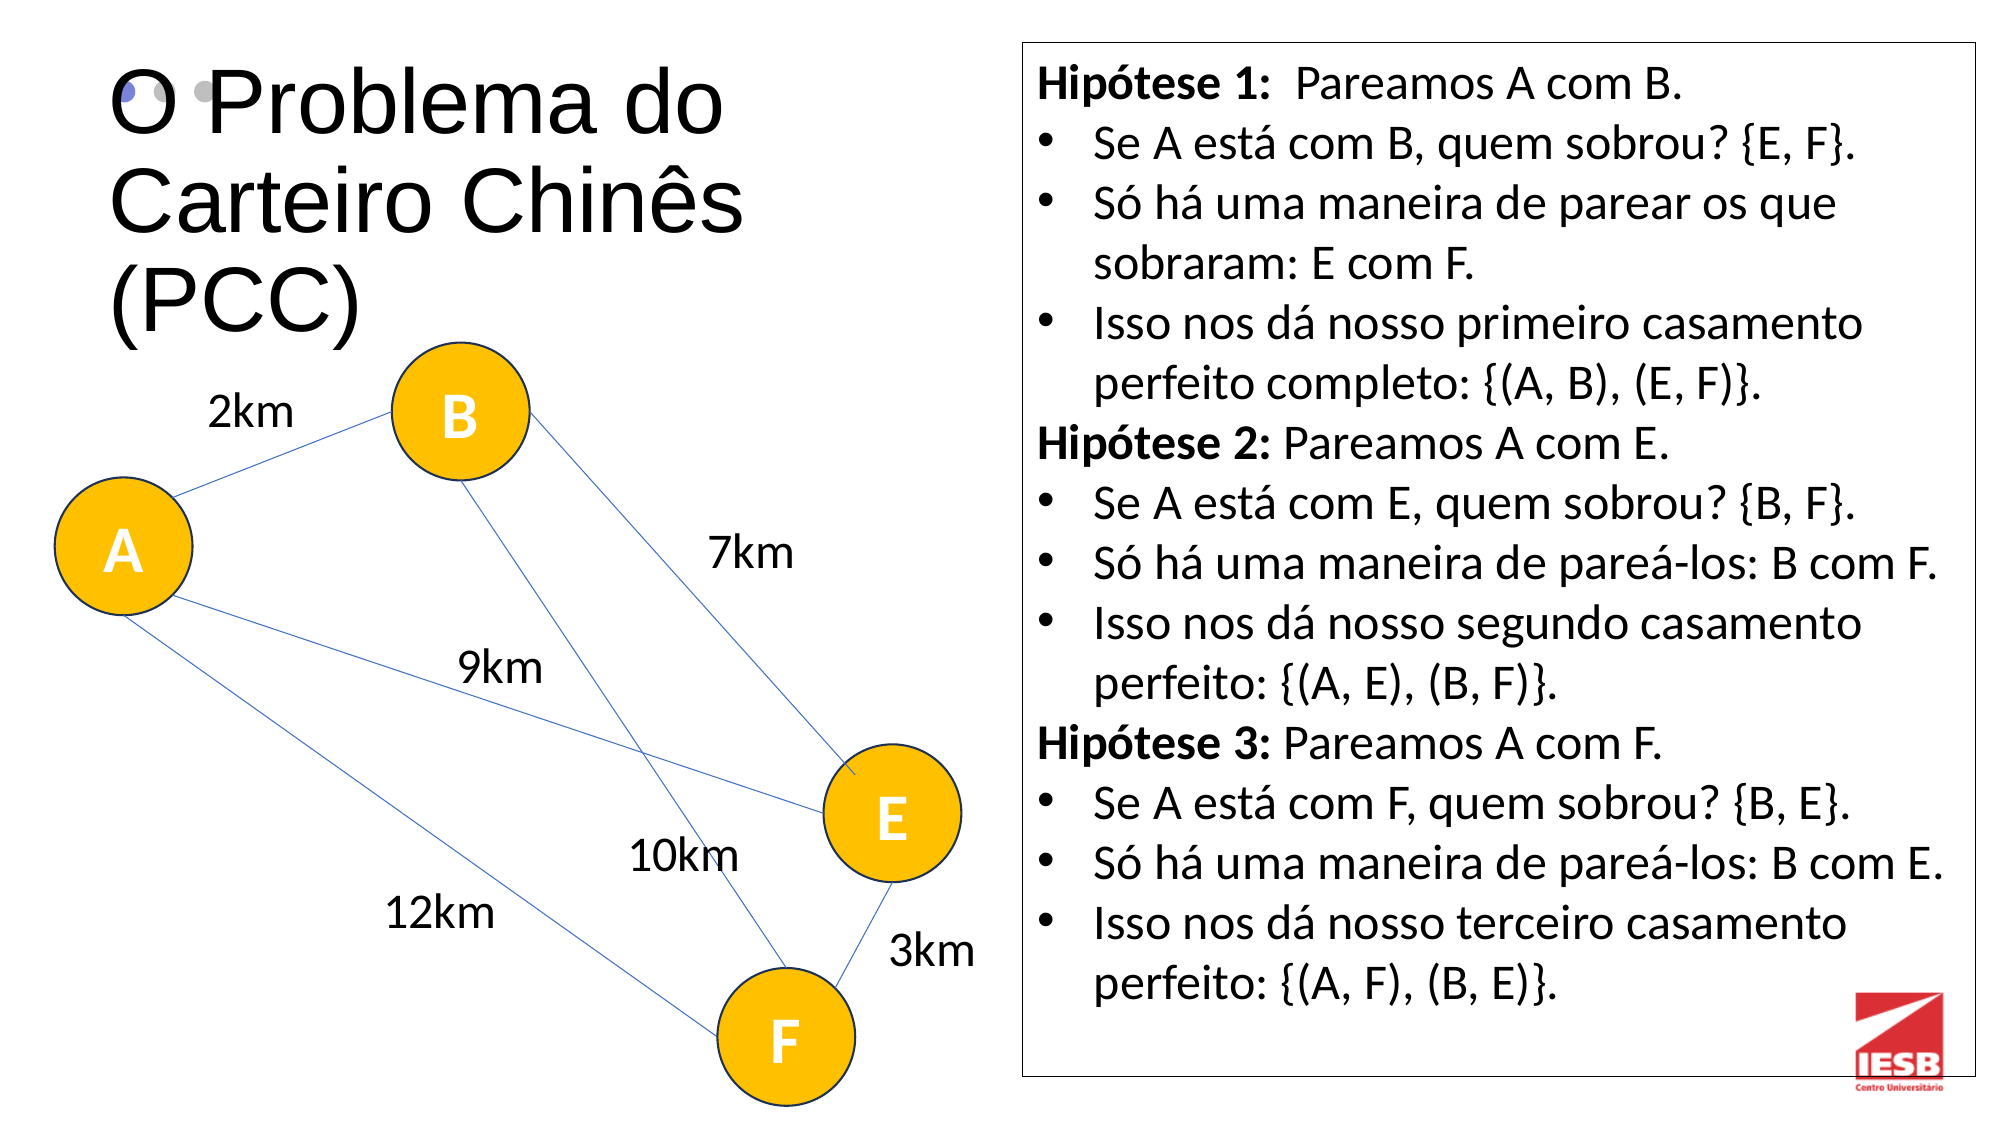

Hipótese 1:  Pareamos A com B.
Se A está com B, quem sobrou? {E, F}.
Só há uma maneira de parear os que sobraram: E com F.
Isso nos dá nosso primeiro casamento perfeito completo: {(A, B), (E, F)}.
Hipótese 2: Pareamos A com E.
Se A está com E, quem sobrou? {B, F}.
Só há uma maneira de pareá-los: B com F.
Isso nos dá nosso segundo casamento perfeito: {(A, E), (B, F)}.
Hipótese 3: Pareamos A com F.
Se A está com F, quem sobrou? {B, E}.
Só há uma maneira de pareá-los: B com E.
Isso nos dá nosso terceiro casamento perfeito: {(A, F), (B, E)}.

# O Problema do Carteiro Chinês (PCC)
B
2km
A
7km
9km
E
10km
12km
3km
F